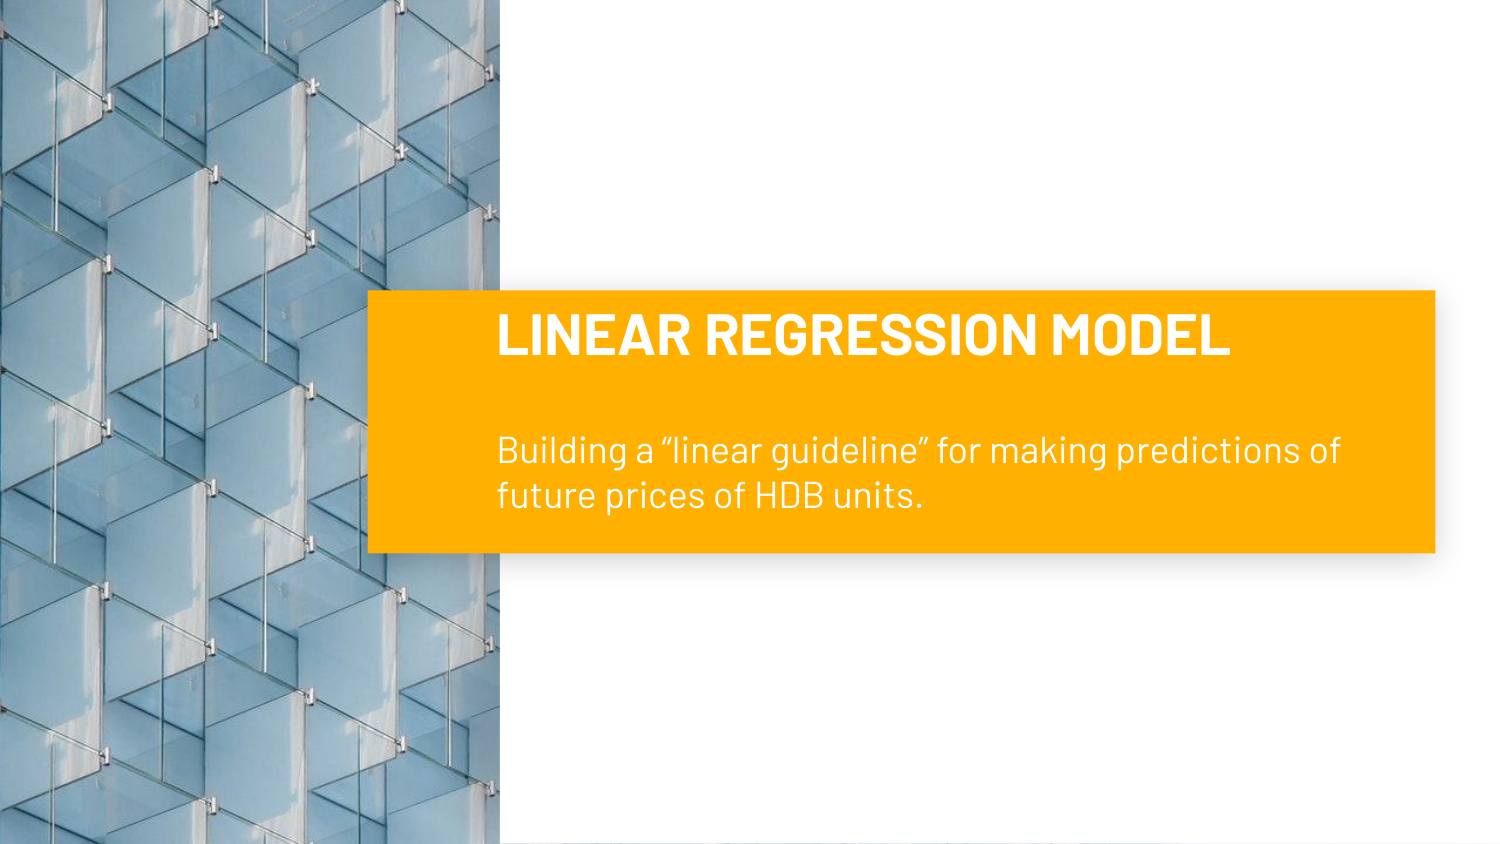

# LINEAR REGRESSION MODEL

Building a “linear guideline” for making predictions of future prices of HDB units.